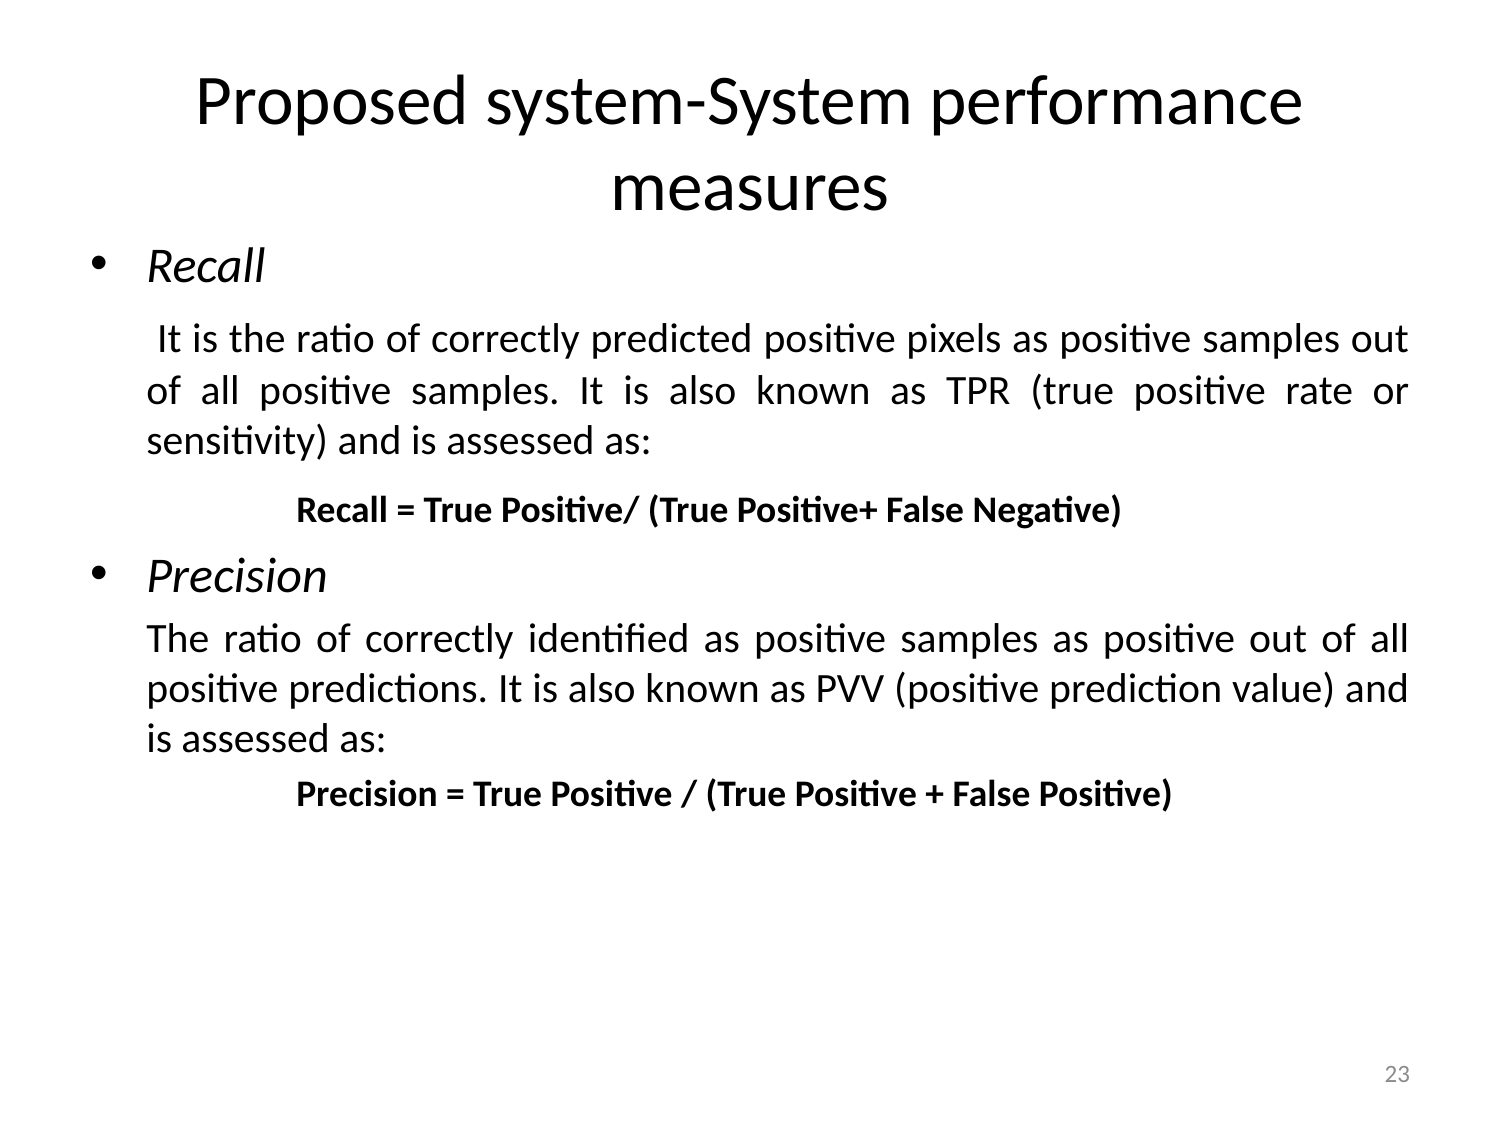

# Proposed system-System performance measures
Recall
	 It is the ratio of correctly predicted positive pixels as positive samples out of all positive samples. It is also known as TPR (true positive rate or sensitivity) and is assessed as:
		Recall = True Positive/ (True Positive+ False Negative)
Precision
	The ratio of correctly identified as positive samples as positive out of all positive predictions. It is also known as PVV (positive prediction value) and is assessed as:
		Precision = True Positive / (True Positive + False Positive)

23